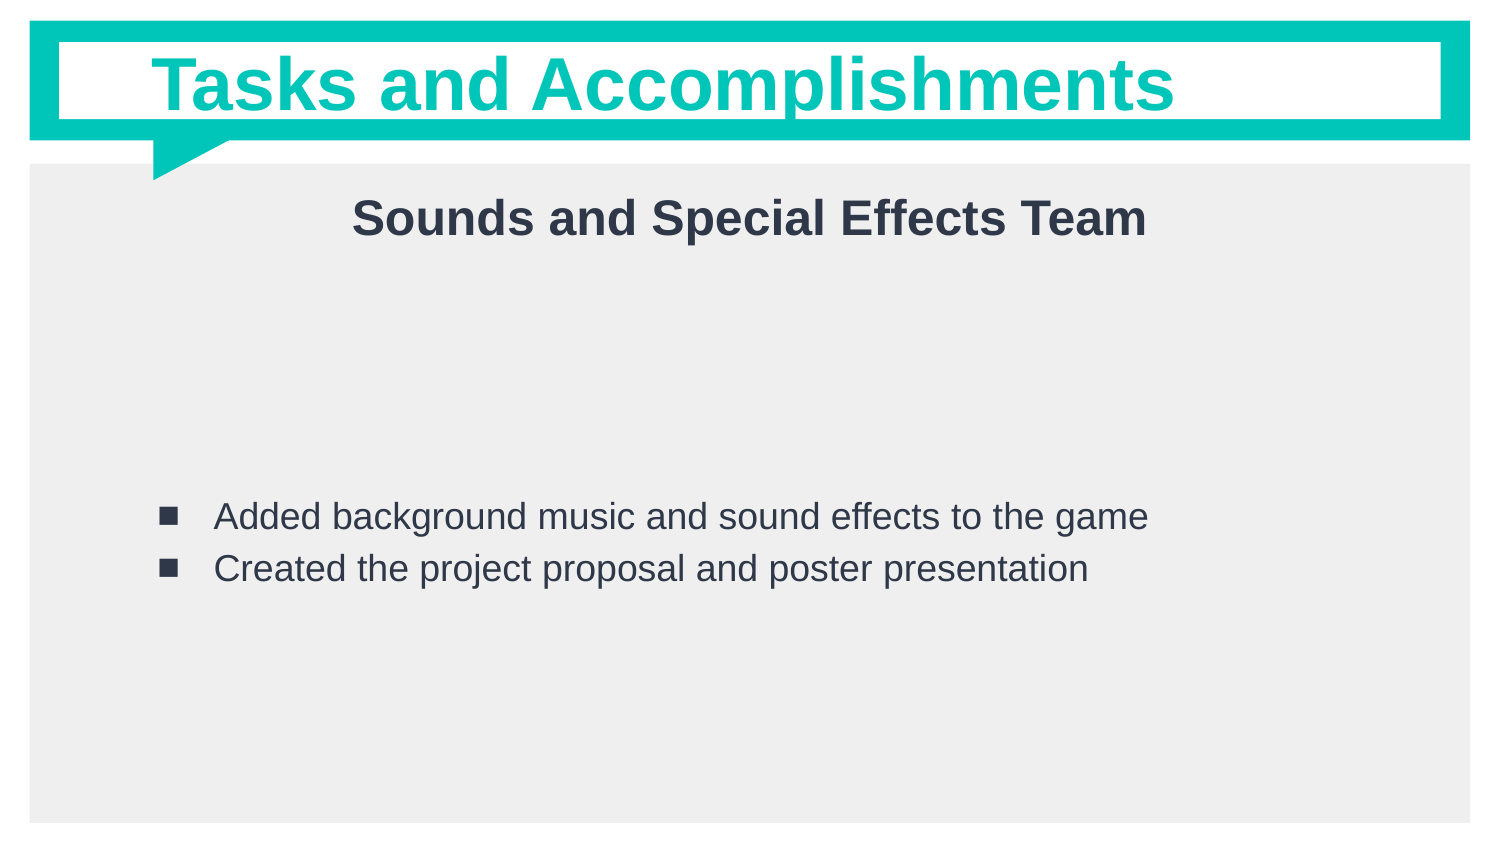

# Tasks and Accomplishments
Sounds and Special Effects Team

Added background music and sound effects to the game
Created the project proposal and poster presentation